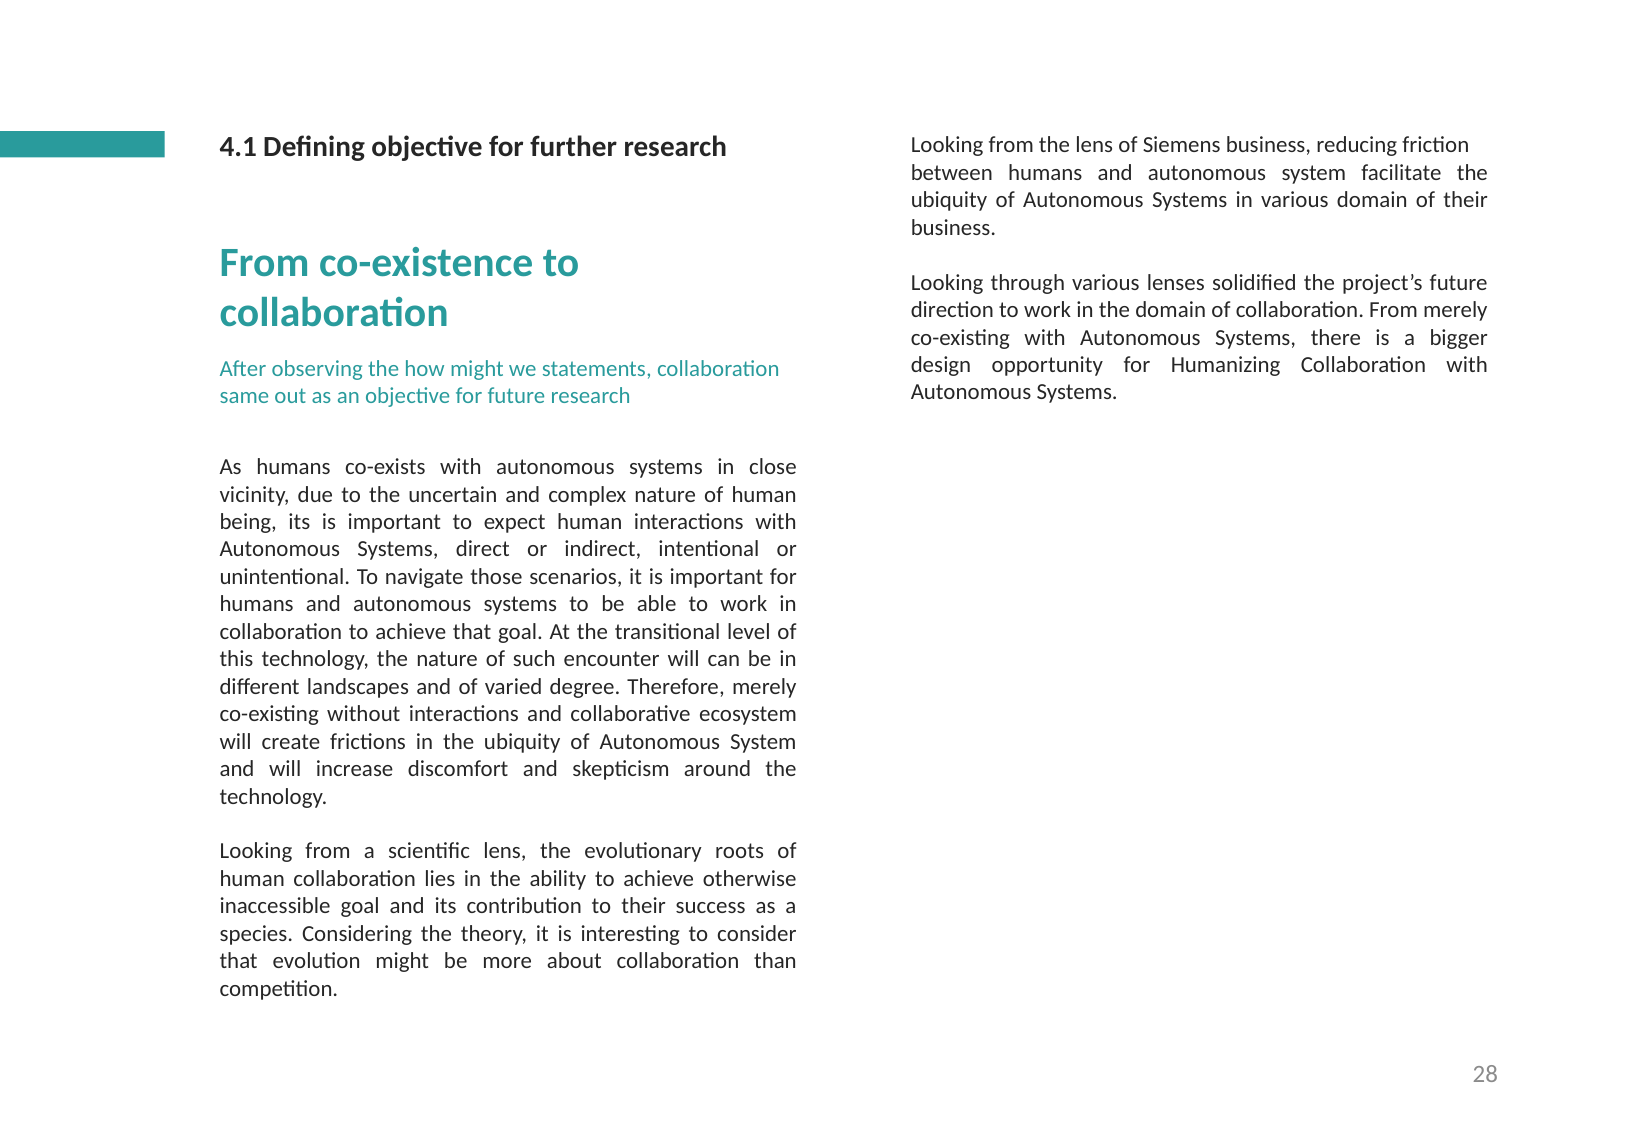

4.1 Defining objective for further research
Looking from the lens of Siemens business, reducing friction
between humans and autonomous system facilitate the ubiquity of Autonomous Systems in various domain of their business.

Looking through various lenses solidified the project’s future direction to work in the domain of collaboration. From merely co-existing with Autonomous Systems, there is a bigger design opportunity for Humanizing Collaboration with Autonomous Systems.

From co-existence to collaboration
After observing the how might we statements, collaboration same out as an objective for future research

As humans co-exists with autonomous systems in close vicinity, due to the uncertain and complex nature of human being, its is important to expect human interactions with Autonomous Systems, direct or indirect, intentional or unintentional. To navigate those scenarios, it is important for humans and autonomous systems to be able to work in collaboration to achieve that goal. At the transitional level of this technology, the nature of such encounter will can be in different landscapes and of varied degree. Therefore, merely co-existing without interactions and collaborative ecosystem will create frictions in the ubiquity of Autonomous System and will increase discomfort and skepticism around the technology.

Looking from a scientific lens, the evolutionary roots of human collaboration lies in the ability to achieve otherwise inaccessible goal and its contribution to their success as a species. Considering the theory, it is interesting to consider that evolution might be more about collaboration than competition.
28